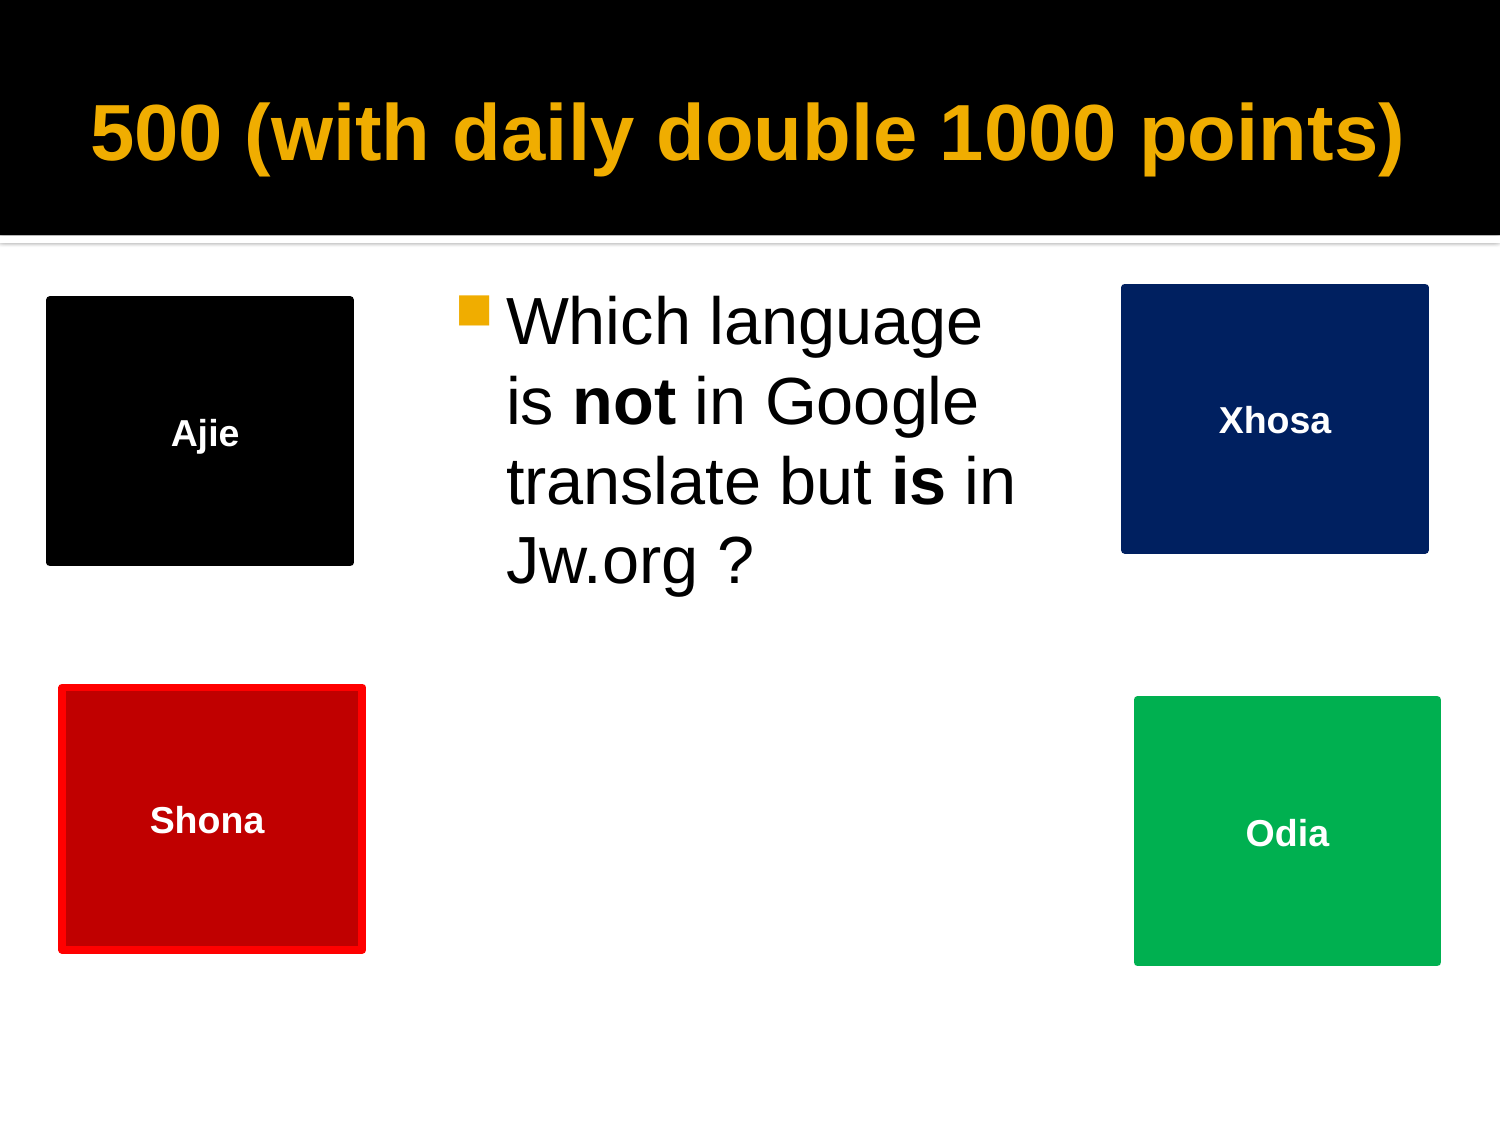

# 500 (with daily double 1000 points)
Which language is not in Google translate but is in Jw.org ?
Xhosa
 Ajie
Shona
Odia